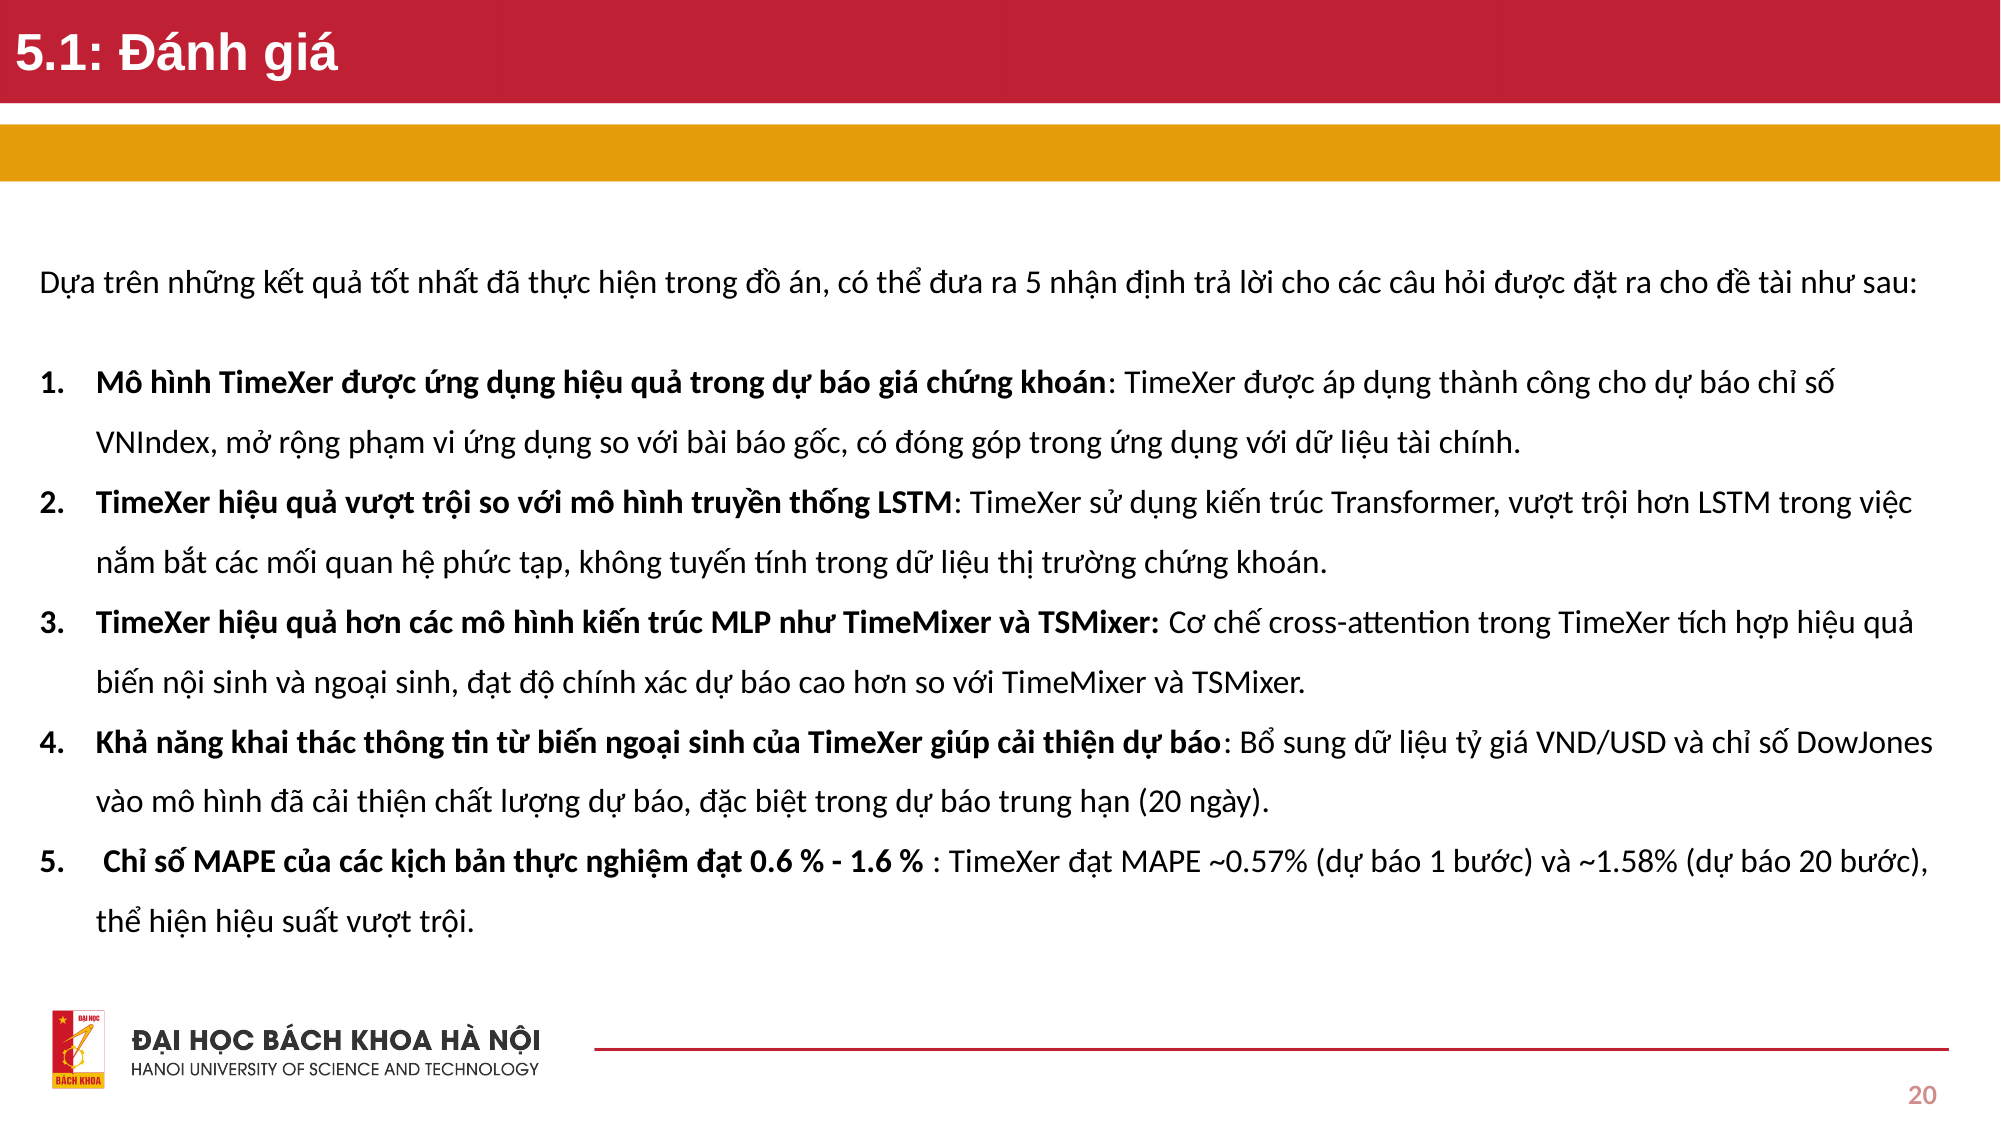

# 5.1: Đánh giá
Dựa trên những kết quả tốt nhất đã thực hiện trong đồ án, có thể đưa ra 5 nhận định trả lời cho các câu hỏi được đặt ra cho đề tài như sau:

Mô hình TimeXer được ứng dụng hiệu quả trong dự báo giá chứng khoán: TimeXer được áp dụng thành công cho dự báo chỉ số VNIndex, mở rộng phạm vi ứng dụng so với bài báo gốc, có đóng góp trong ứng dụng với dữ liệu tài chính.
TimeXer hiệu quả vượt trội so với mô hình truyền thống LSTM: TimeXer sử dụng kiến trúc Transformer, vượt trội hơn LSTM trong việc nắm bắt các mối quan hệ phức tạp, không tuyến tính trong dữ liệu thị trường chứng khoán.
TimeXer hiệu quả hơn các mô hình kiến trúc MLP như TimeMixer và TSMixer: Cơ chế cross-attention trong TimeXer tích hợp hiệu quả biến nội sinh và ngoại sinh, đạt độ chính xác dự báo cao hơn so với TimeMixer và TSMixer.
Khả năng khai thác thông tin từ biến ngoại sinh của TimeXer giúp cải thiện dự báo: Bổ sung dữ liệu tỷ giá VND/USD và chỉ số DowJones vào mô hình đã cải thiện chất lượng dự báo, đặc biệt trong dự báo trung hạn (20 ngày).
 Chỉ số MAPE của các kịch bản thực nghiệm đạt 0.6 % - 1.6 % : TimeXer đạt MAPE ~0.57% (dự báo 1 bước) và ~1.58% (dự báo 20 bước), thể hiện hiệu suất vượt trội.
20